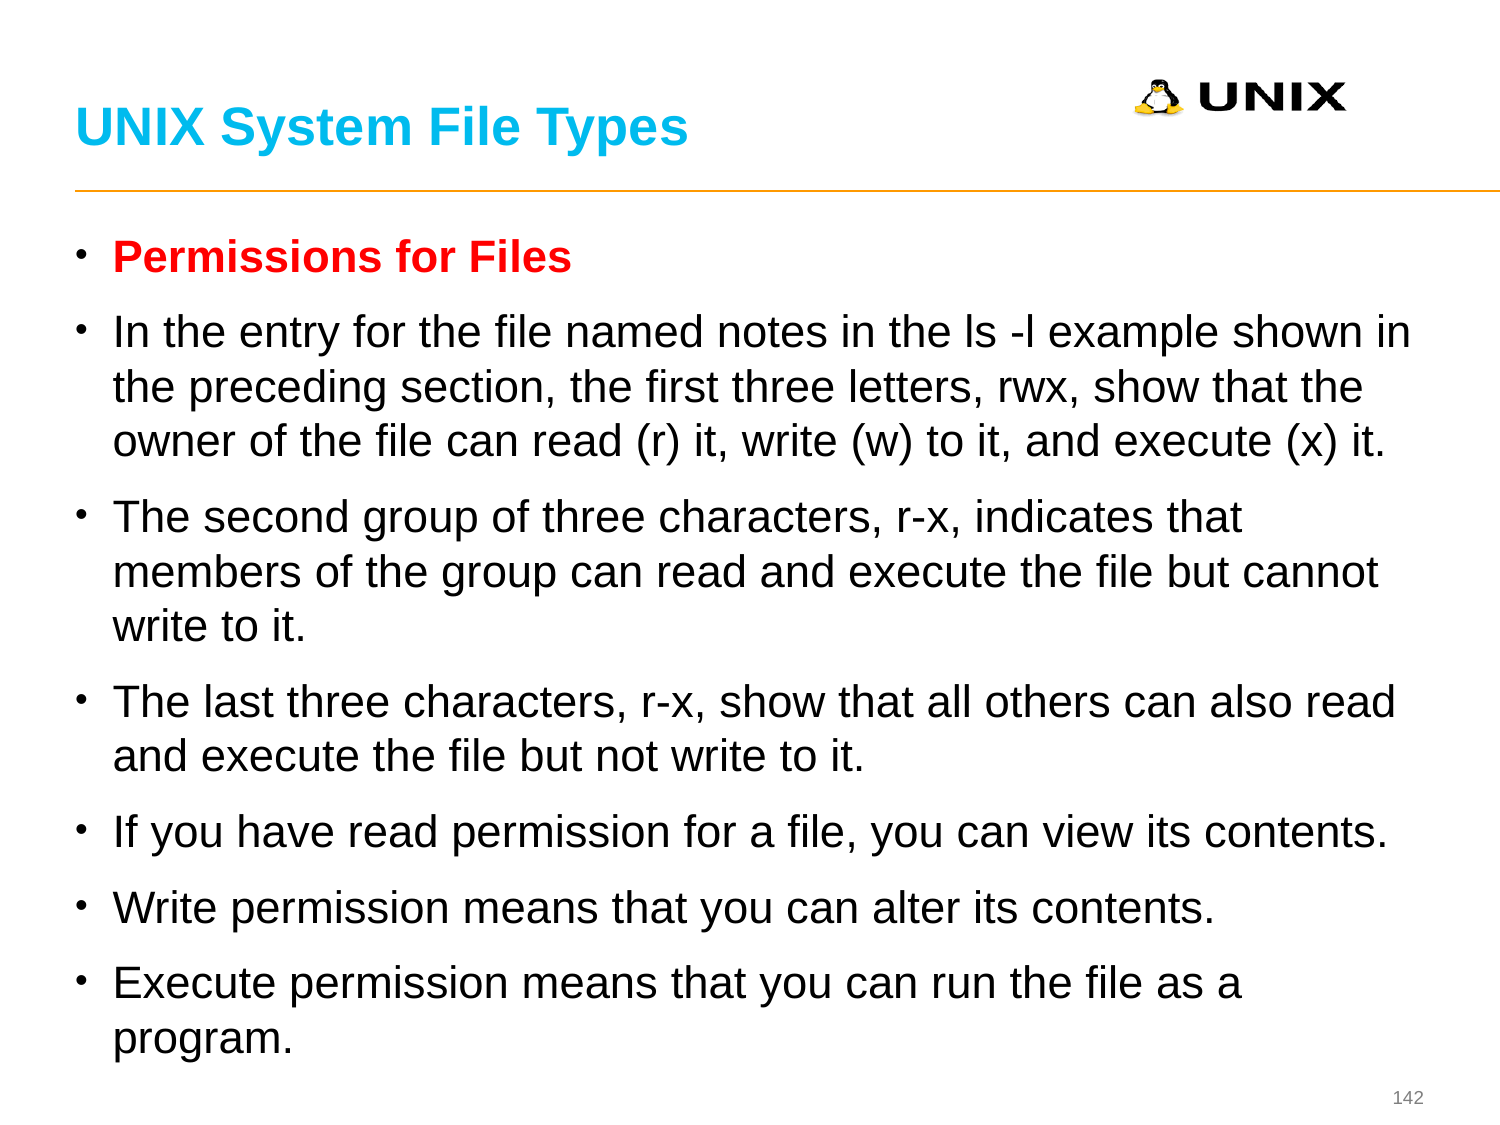

# UNIX System File Types
Permissions for Files
In the entry for the file named notes in the ls -l example shown in the preceding section, the first three letters, rwx, show that the owner of the file can read (r) it, write (w) to it, and execute (x) it.
The second group of three characters, r-x, indicates that members of the group can read and execute the file but cannot write to it.
The last three characters, r-x, show that all others can also read and execute the file but not write to it.
If you have read permission for a file, you can view its contents.
Write permission means that you can alter its contents.
Execute permission means that you can run the file as a program.